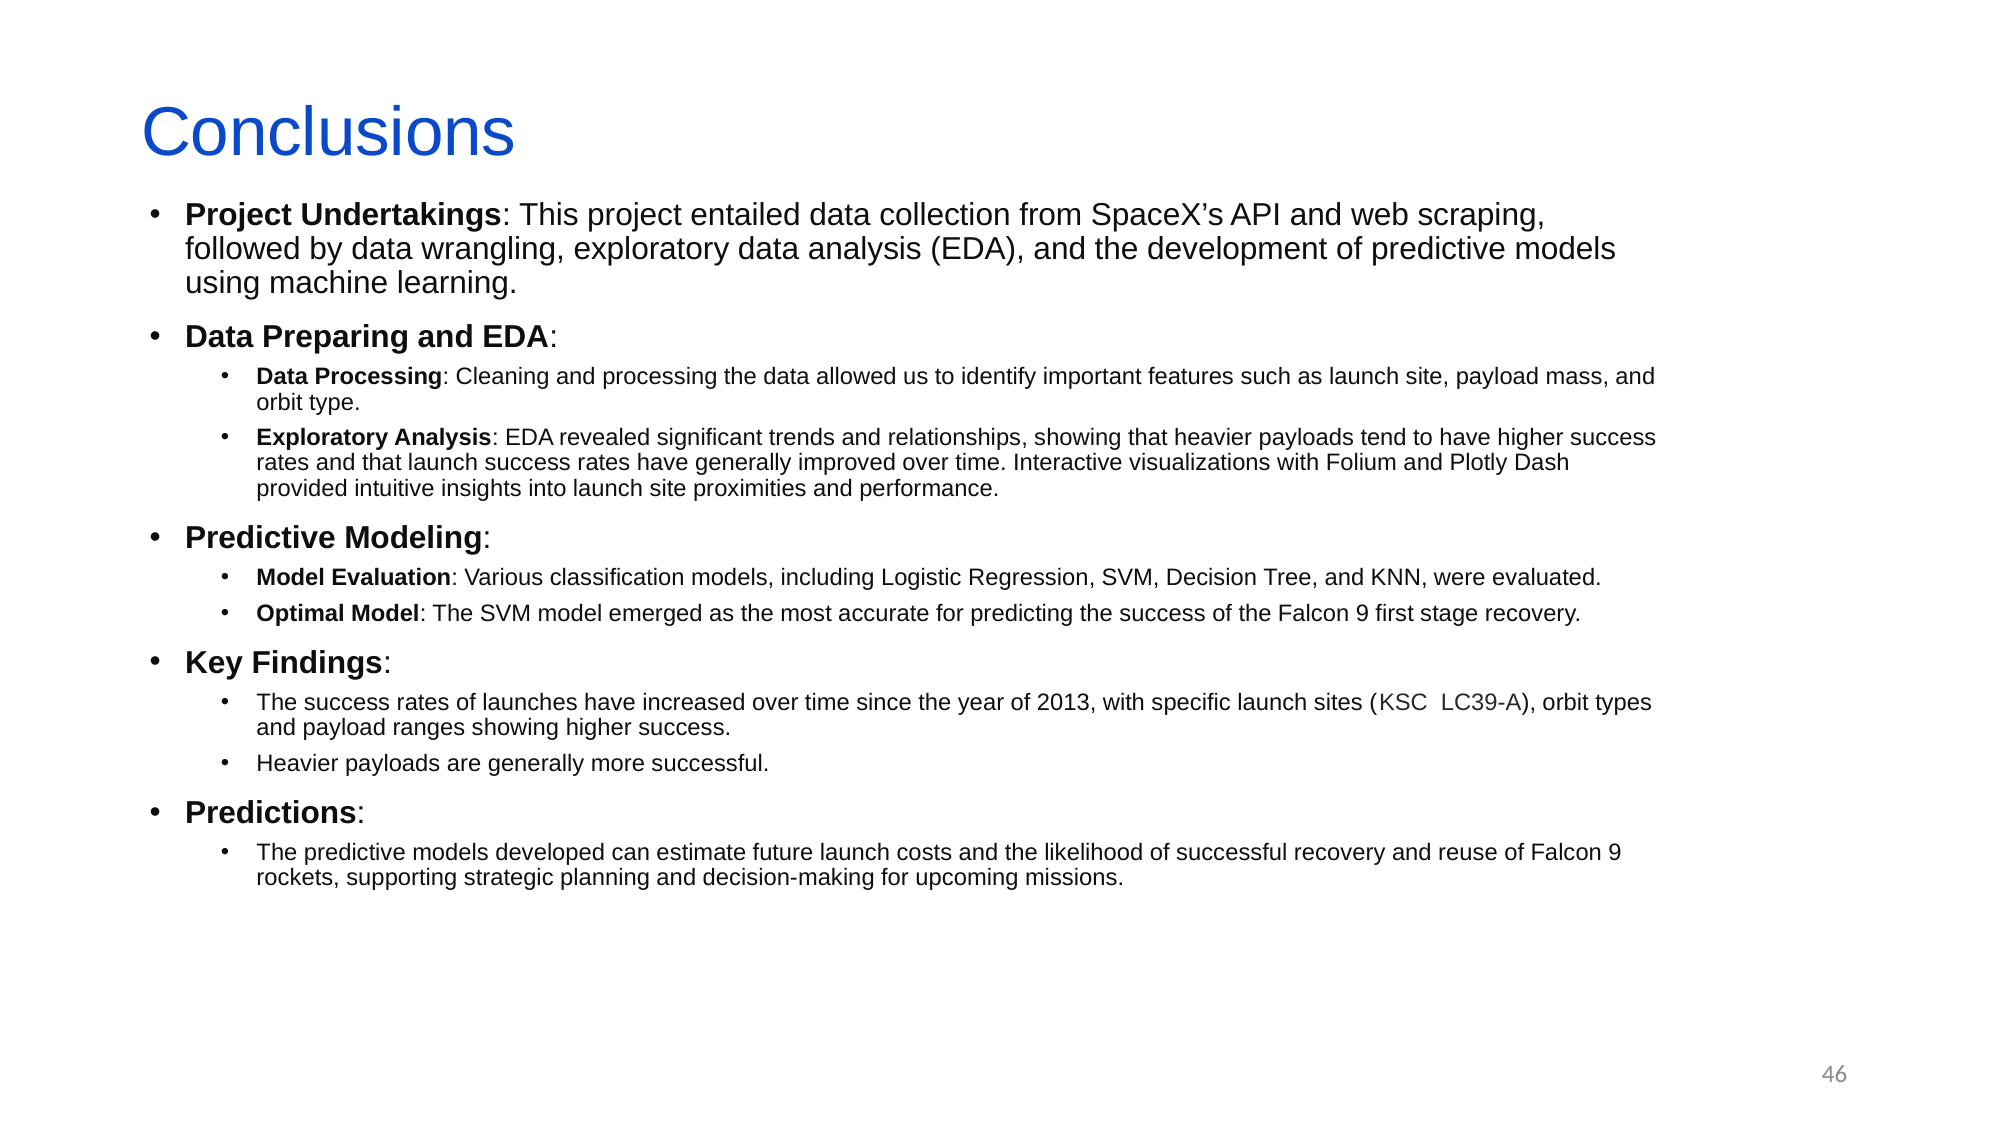

Conclusions
Project Undertakings: This project entailed data collection from SpaceX’s API and web scraping, followed by data wrangling, exploratory data analysis (EDA), and the development of predictive models using machine learning.
Data Preparing and EDA:
Data Processing: Cleaning and processing the data allowed us to identify important features such as launch site, payload mass, and orbit type.
Exploratory Analysis: EDA revealed significant trends and relationships, showing that heavier payloads tend to have higher success rates and that launch success rates have generally improved over time. Interactive visualizations with Folium and Plotly Dash provided intuitive insights into launch site proximities and performance.
Predictive Modeling:
Model Evaluation: Various classification models, including Logistic Regression, SVM, Decision Tree, and KNN, were evaluated.
Optimal Model: The SVM model emerged as the most accurate for predicting the success of the Falcon 9 first stage recovery.
Key Findings:
The success rates of launches have increased over time since the year of 2013, with specific launch sites (KSC  LC39-A), orbit types and payload ranges showing higher success.
Heavier payloads are generally more successful.
Predictions:
The predictive models developed can estimate future launch costs and the likelihood of successful recovery and reuse of Falcon 9 rockets, supporting strategic planning and decision-making for upcoming missions.

46